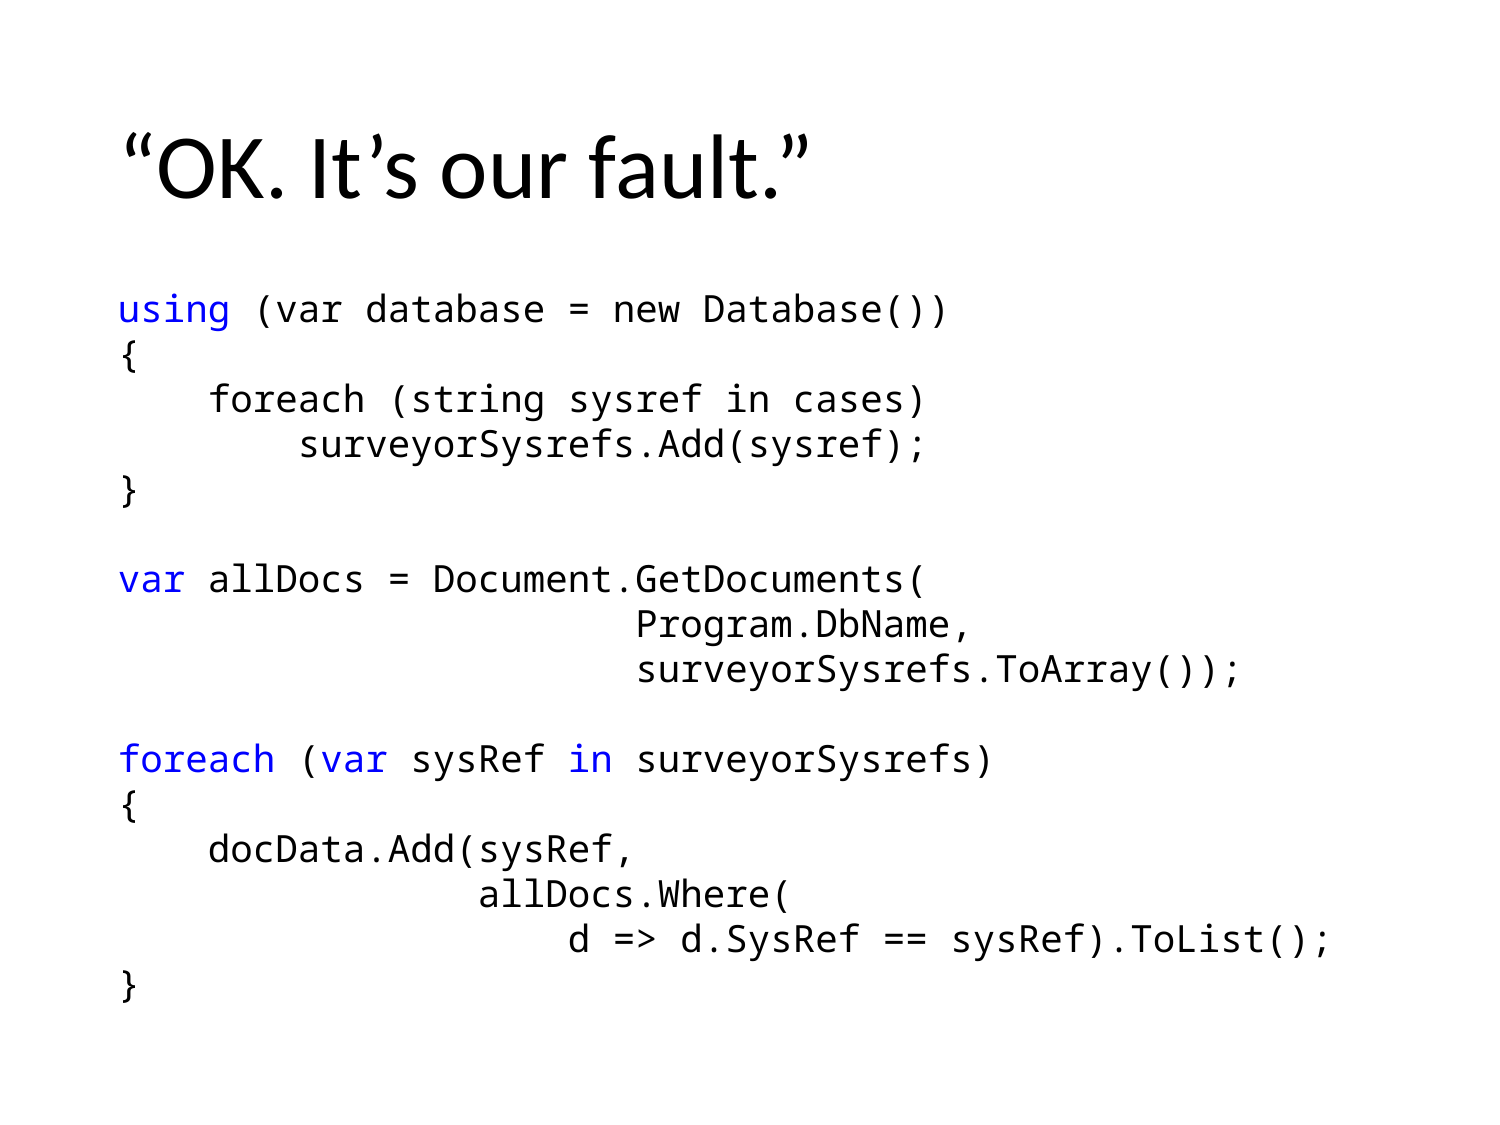

# “OK. It’s our fault.”
using (var database = new Database())
{
    foreach (string sysref in cases)
        surveyorSysrefs.Add(sysref);
}
var allDocs = Document.GetDocuments(
                       Program.DbName, 
                       surveyorSysrefs.ToArray());
foreach (var sysRef in surveyorSysrefs)
{
    docData.Add(sysRef, 
                allDocs.Where(
                    d => d.SysRef == sysRef).ToList();
}